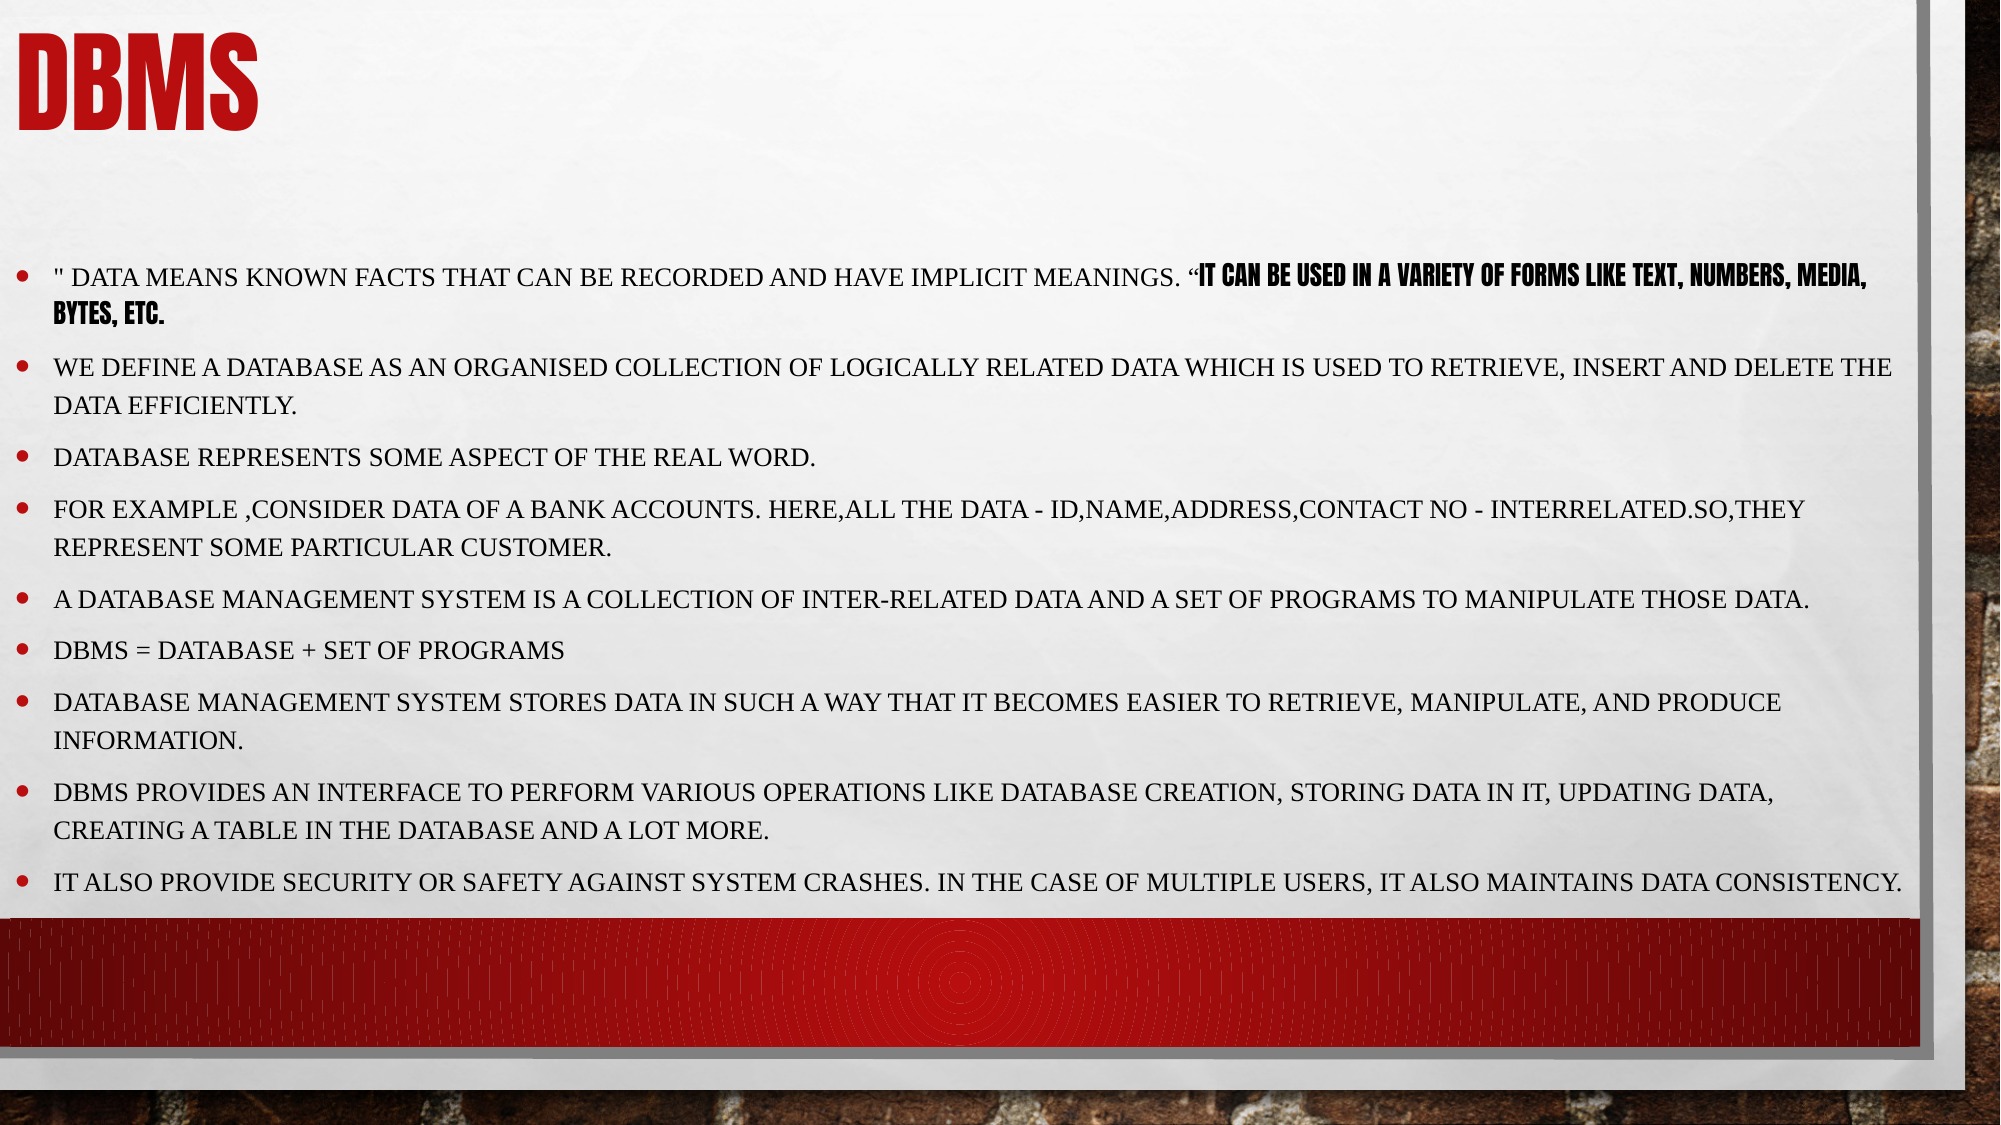

# DBMS
" data means known facts that can be recorded and have implicit meanings. “It can be used in a variety of forms like text, numbers, media, bytes, etc.
We define a database as an organised collection of logically related data which is used to retrieve, insert and delete the data efficiently.
database represents some aspect of the real word.
For example ,consider data of a bank accounts. here,all the data - id,name,address,contact no - interrelated.so,they represent some particular customer.
A database management system is a collection of inter-related data and a set of programs to manipulate those data.
DBMS = Database + Set of programs
database management system stores data in such a way that it becomes easier to retrieve, manipulate, and produce information.
DBMS provides an interface to perform various operations like database creation, storing data in it, updating data, creating a table in the database and a lot more.
It also provide security or safety against system crashes. In the case of multiple users, it also maintains data consistency.